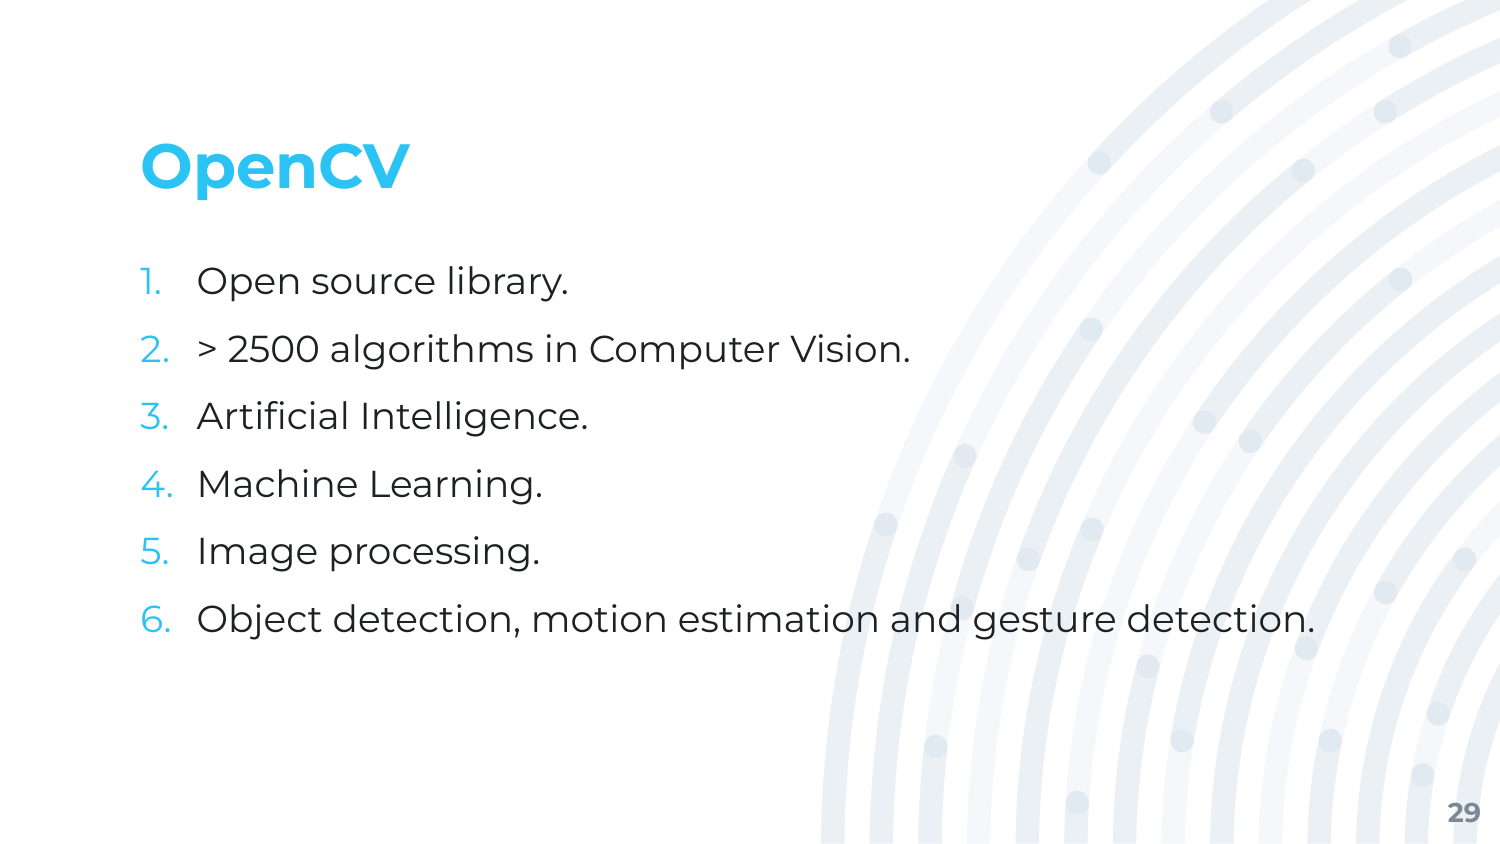

# OpenCV
Open source library.
> 2500 algorithms in Computer Vision.
Artificial Intelligence.
Machine Learning.
Image processing.
Object detection, motion estimation and gesture detection.

29